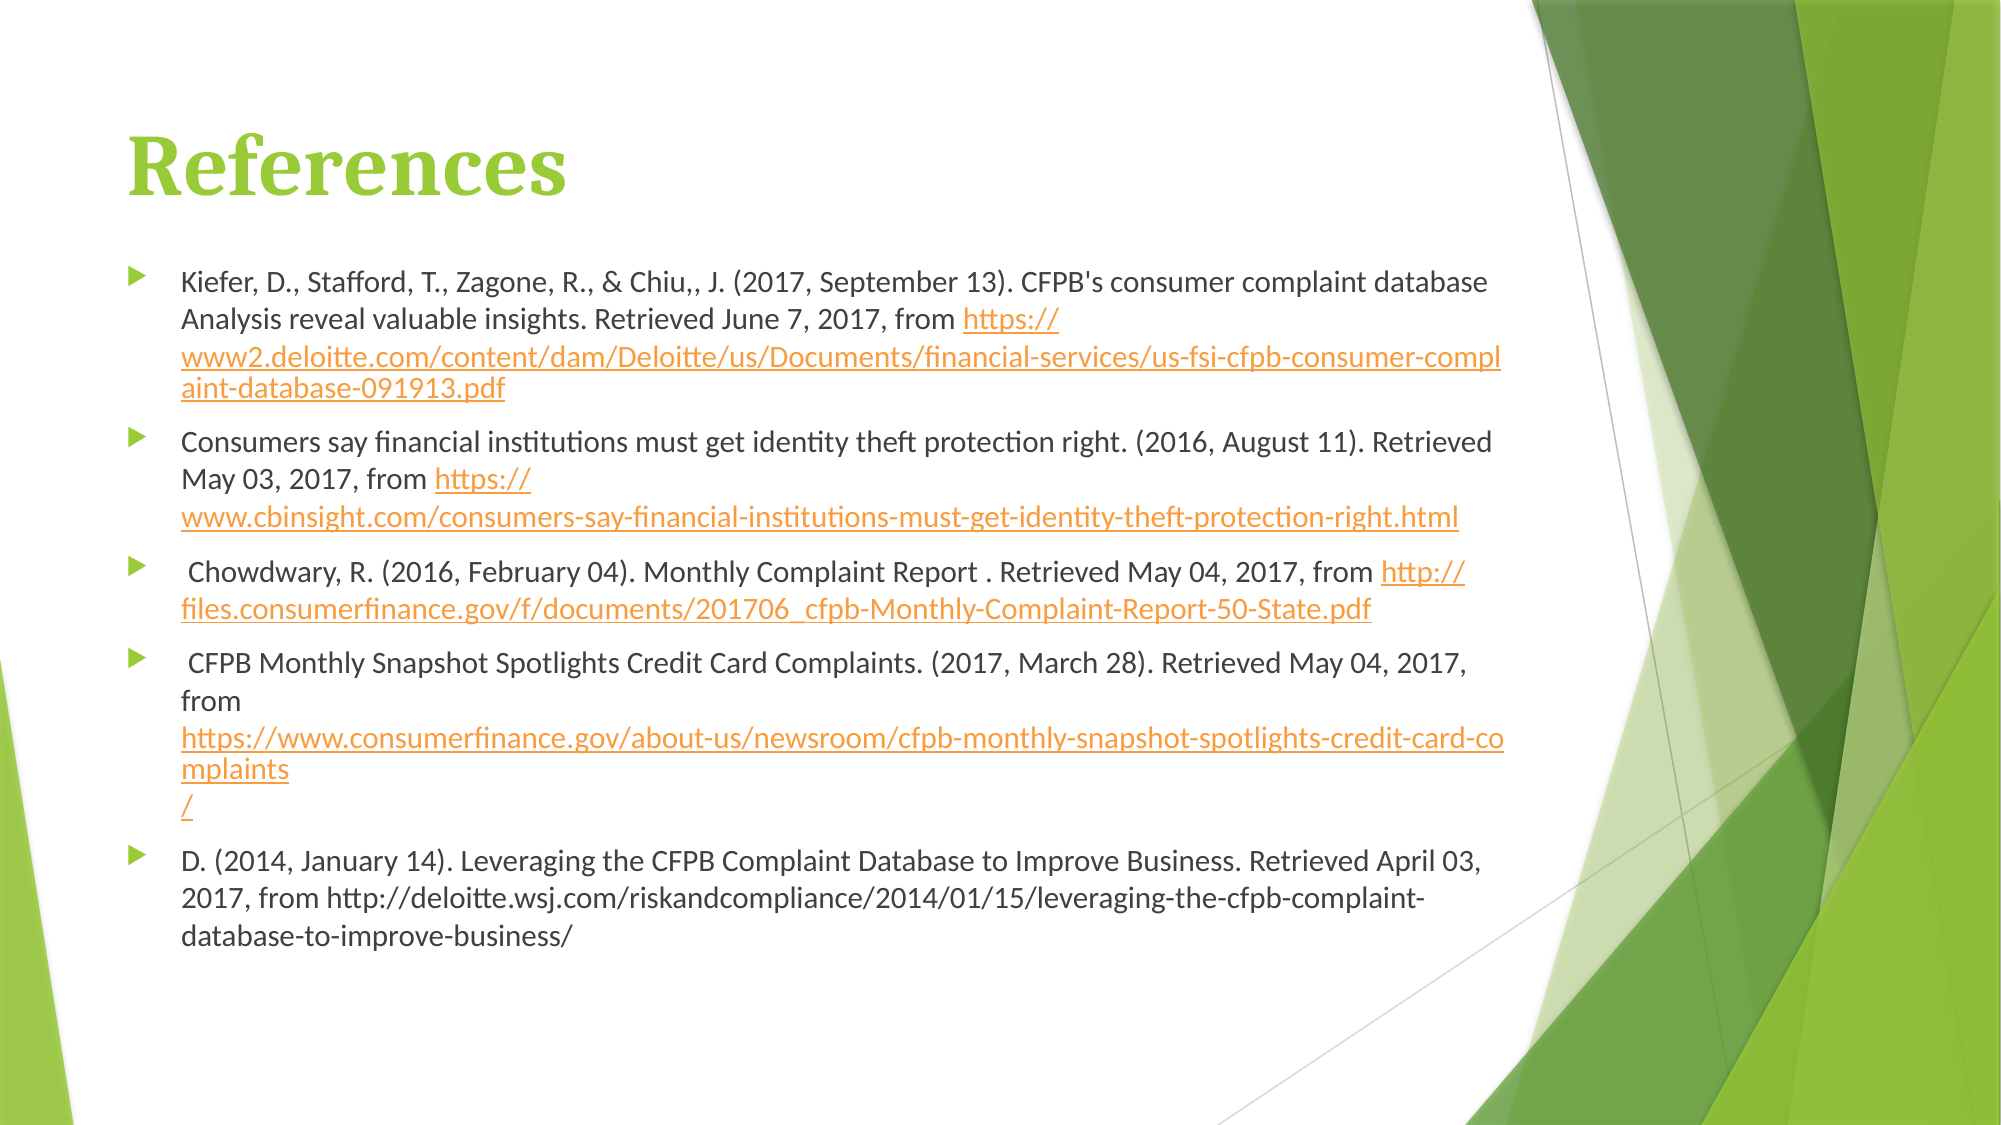

# References
Kiefer, D., Stafford, T., Zagone, R., & Chiu,, J. (2017, September 13). CFPB's consumer complaint database Analysis reveal valuable insights. Retrieved June 7, 2017, from https://www2.deloitte.com/content/dam/Deloitte/us/Documents/financial-services/us-fsi-cfpb-consumer-complaint-database-091913.pdf
Consumers say financial institutions must get identity theft protection right. (2016, August 11). Retrieved May 03, 2017, from https://www.cbinsight.com/consumers-say-financial-institutions-must-get-identity-theft-protection-right.html
 Chowdwary, R. (2016, February 04). Monthly Complaint Report . Retrieved May 04, 2017, from http://files.consumerfinance.gov/f/documents/201706_cfpb-Monthly-Complaint-Report-50-State.pdf
 CFPB Monthly Snapshot Spotlights Credit Card Complaints. (2017, March 28). Retrieved May 04, 2017, from https://www.consumerfinance.gov/about-us/newsroom/cfpb-monthly-snapshot-spotlights-credit-card-complaints/
D. (2014, January 14). Leveraging the CFPB Complaint Database to Improve Business. Retrieved April 03, 2017, from http://deloitte.wsj.com/riskandcompliance/2014/01/15/leveraging-the-cfpb-complaint-database-to-improve-business/